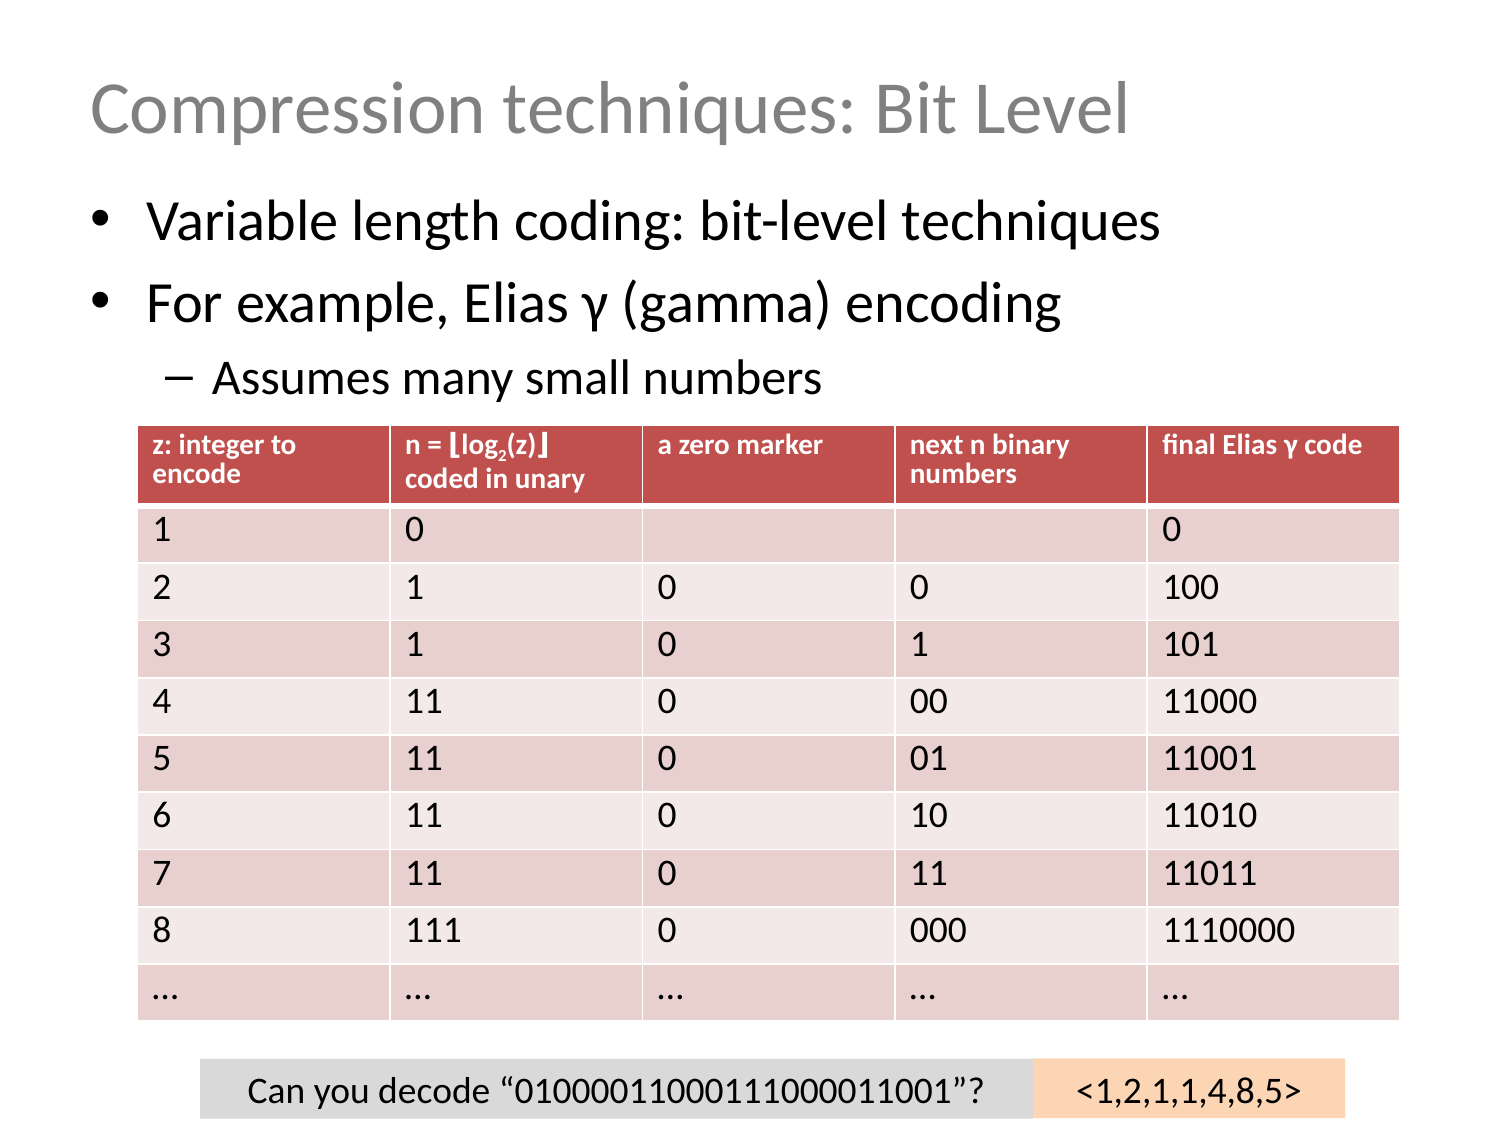

# Compression techniques: Bit Level
Variable length coding: bit-level techniques
For example, Elias γ (gamma) encoding
Assumes many small numbers

| z: integer to encode | n = ⌊log2(z)⌋ coded in unary | a zero marker | next n binary numbers | final Elias γ code |
| --- | --- | --- | --- | --- |
| 1 | 0 |  |  | 0 |
| 2 | 1 | 0 | 0 | 100 |
| 3 | 1 | 0 | 1 | 101 |
| 4 | 11 | 0 | 00 | 11000 |
| 5 | 11 | 0 | 01 | 11001 |
| 6 | 11 | 0 | 10 | 11010 |
| 7 | 11 | 0 | 11 | 11011 |
| 8 | 111 | 0 | 000 | 1110000 |
| … | … | … | … | … |
<1,2,1,1,4,8,5>
Can you decode “01000011000111000011001”?